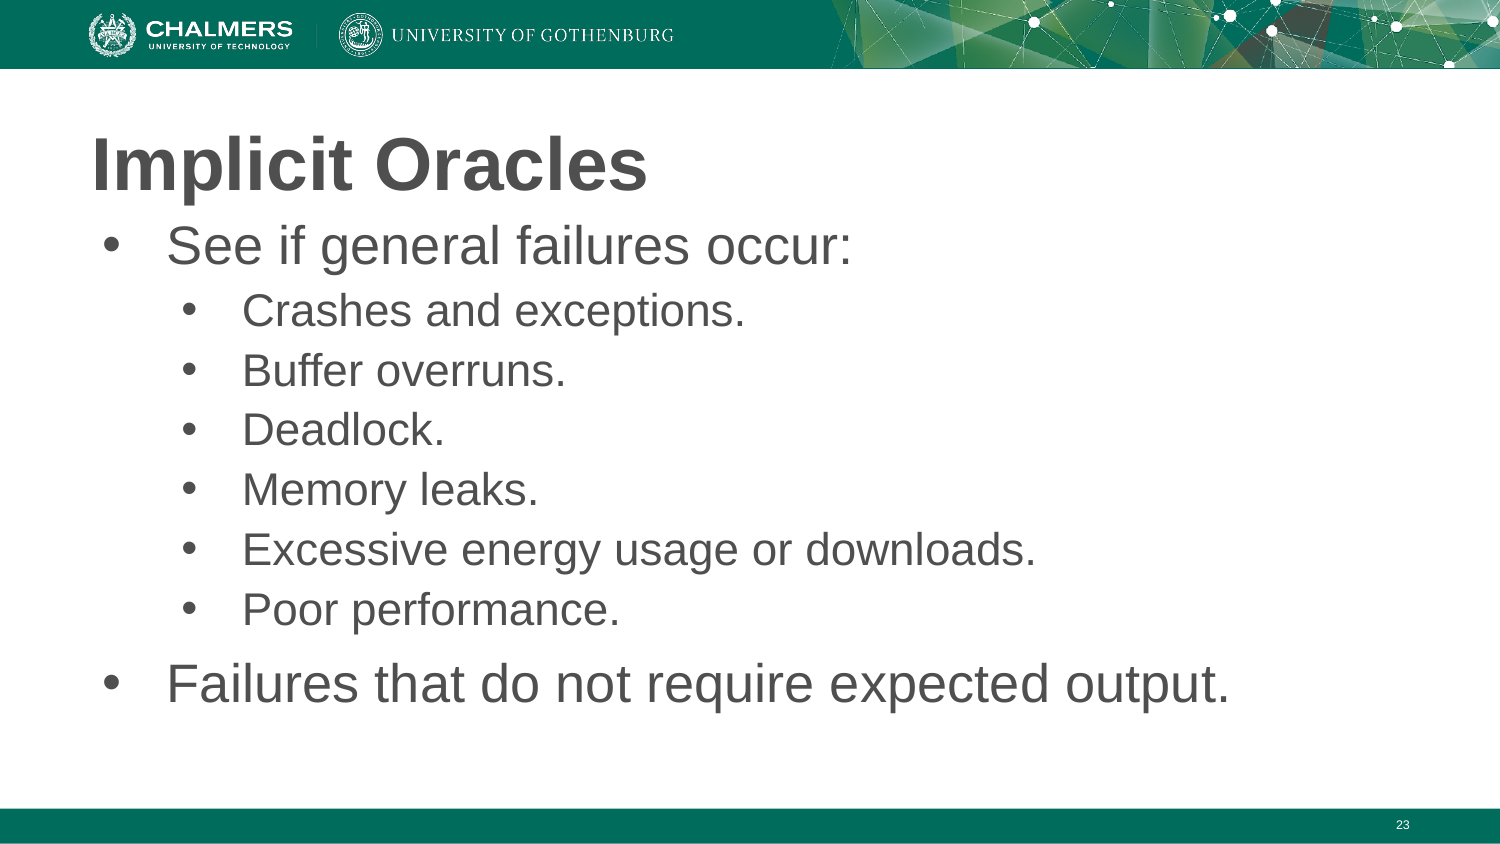

# Implicit Oracles
See if general failures occur:
Crashes and exceptions.
Buffer overruns.
Deadlock.
Memory leaks.
Excessive energy usage or downloads.
Poor performance.
Failures that do not require expected output.
23